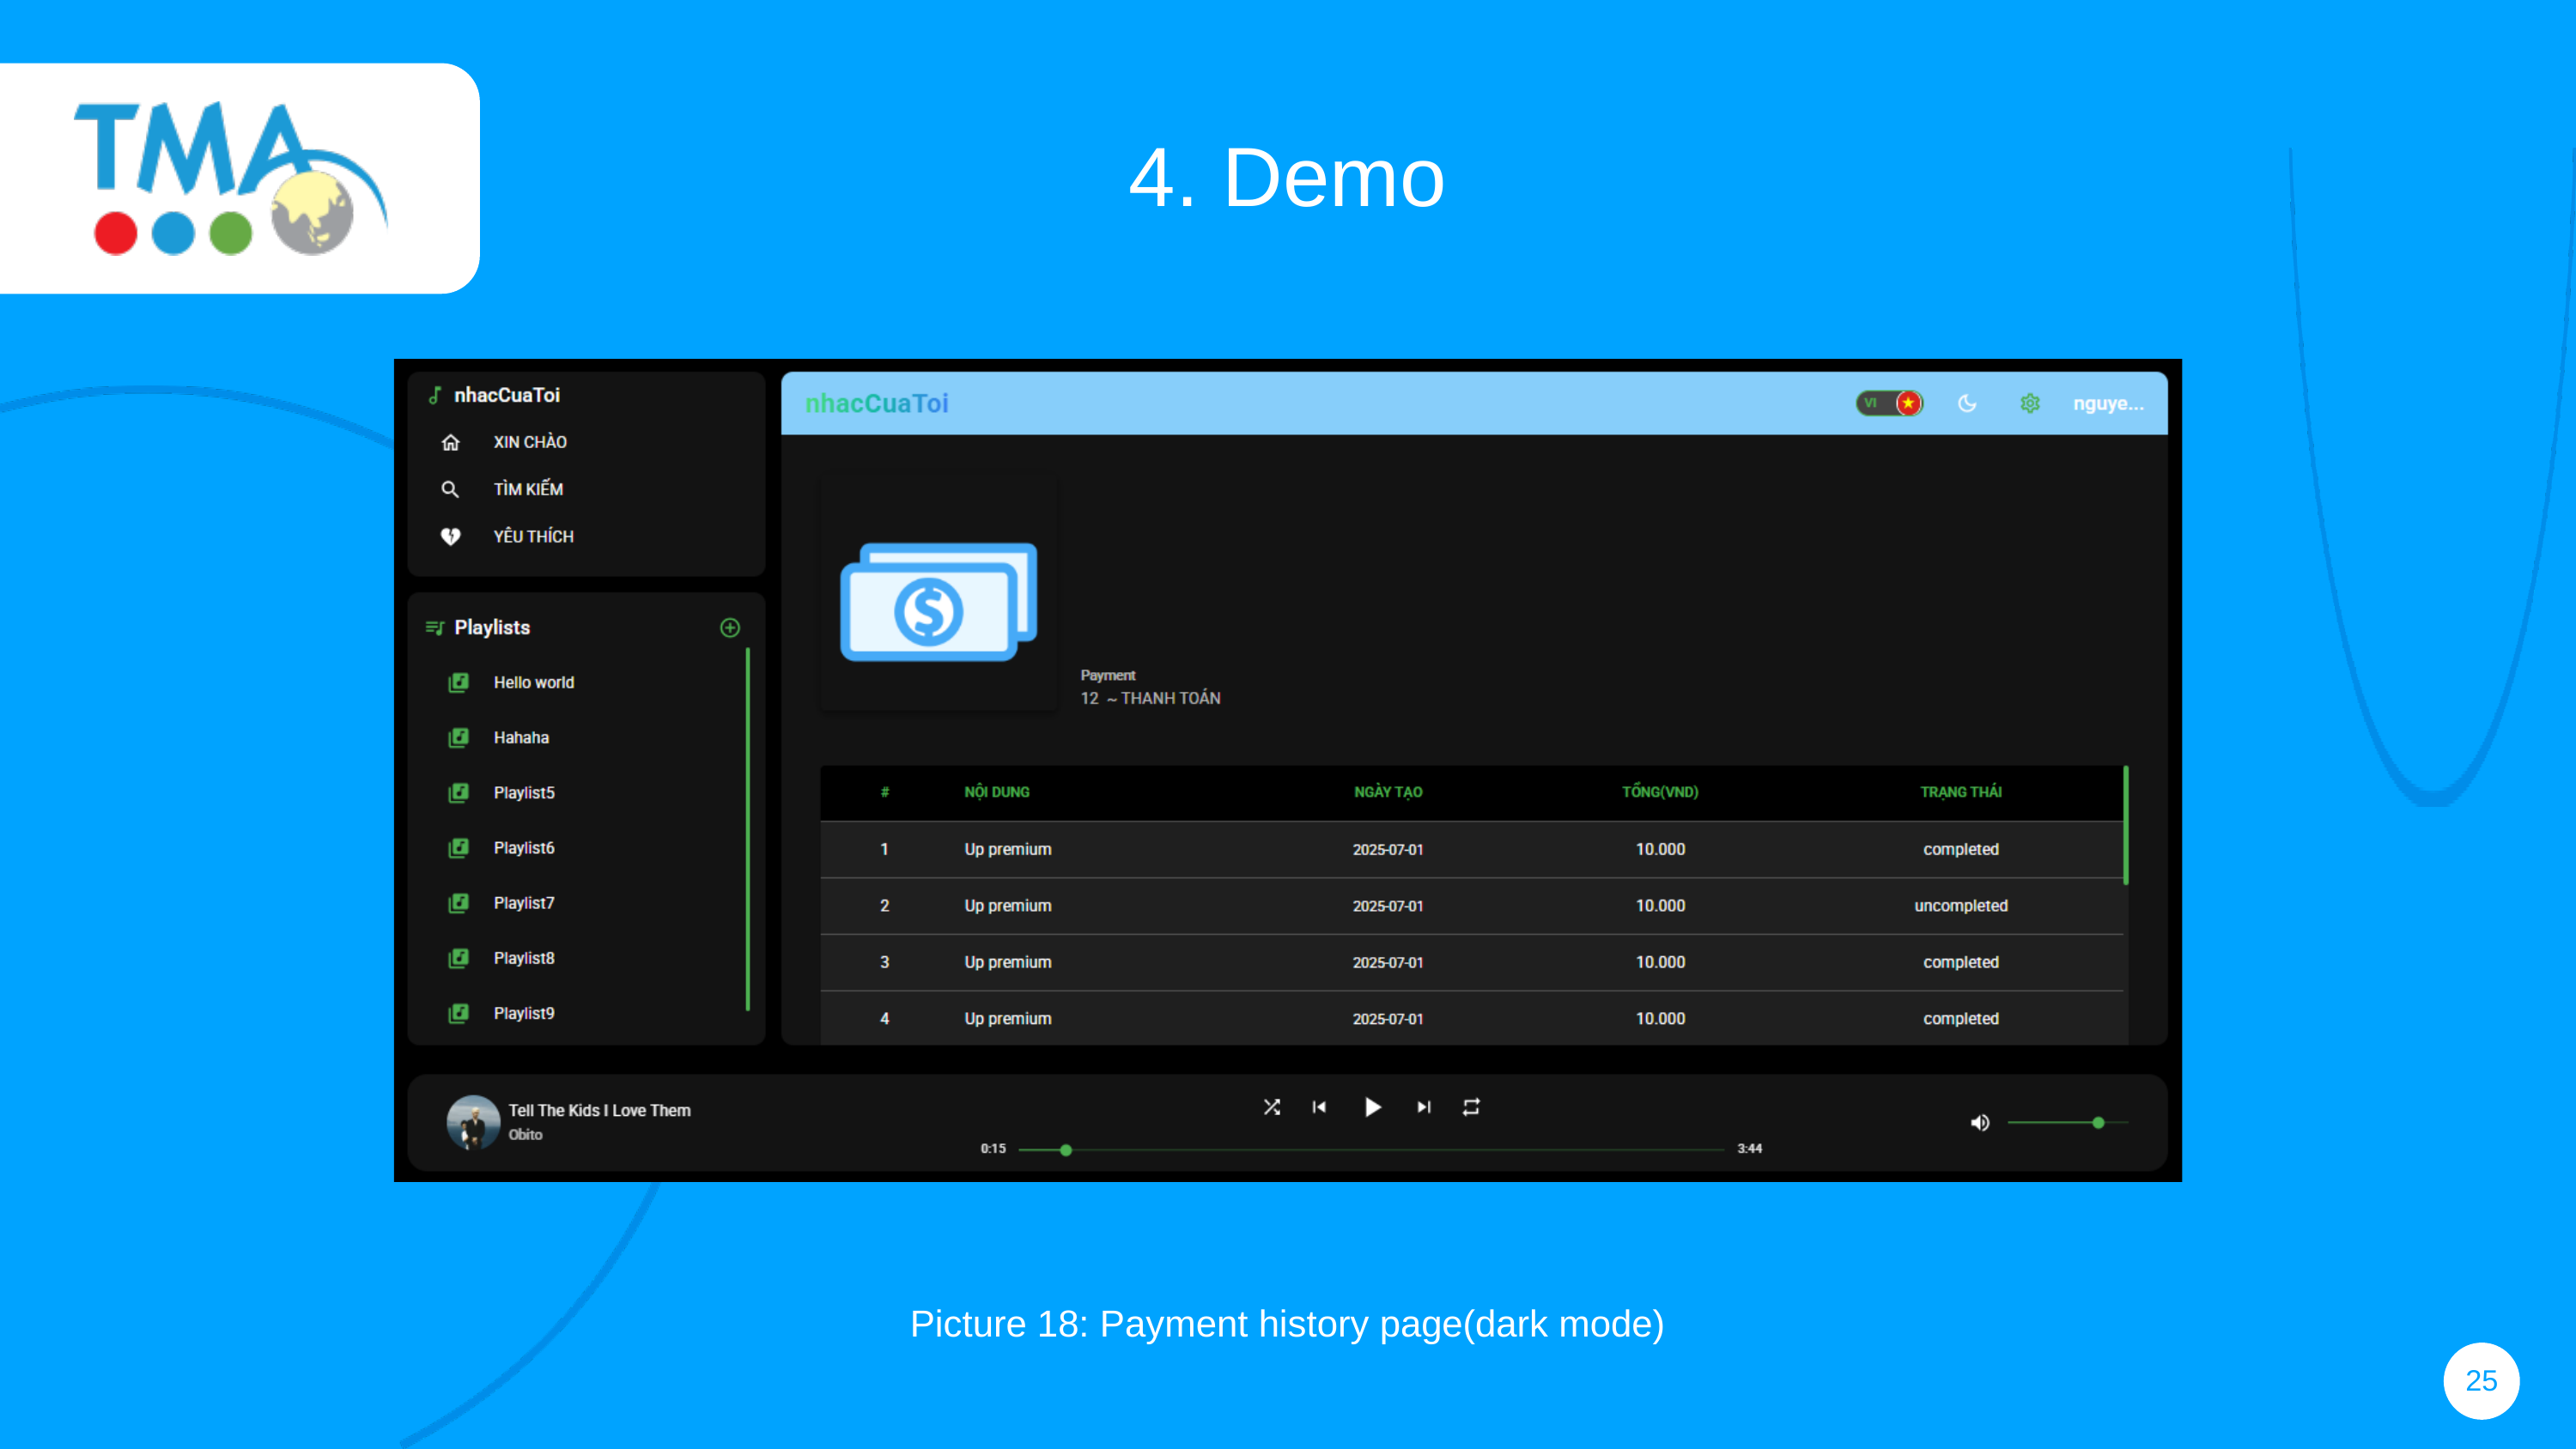

4. Demo

Picture 18: Payment history page(dark mode)

25